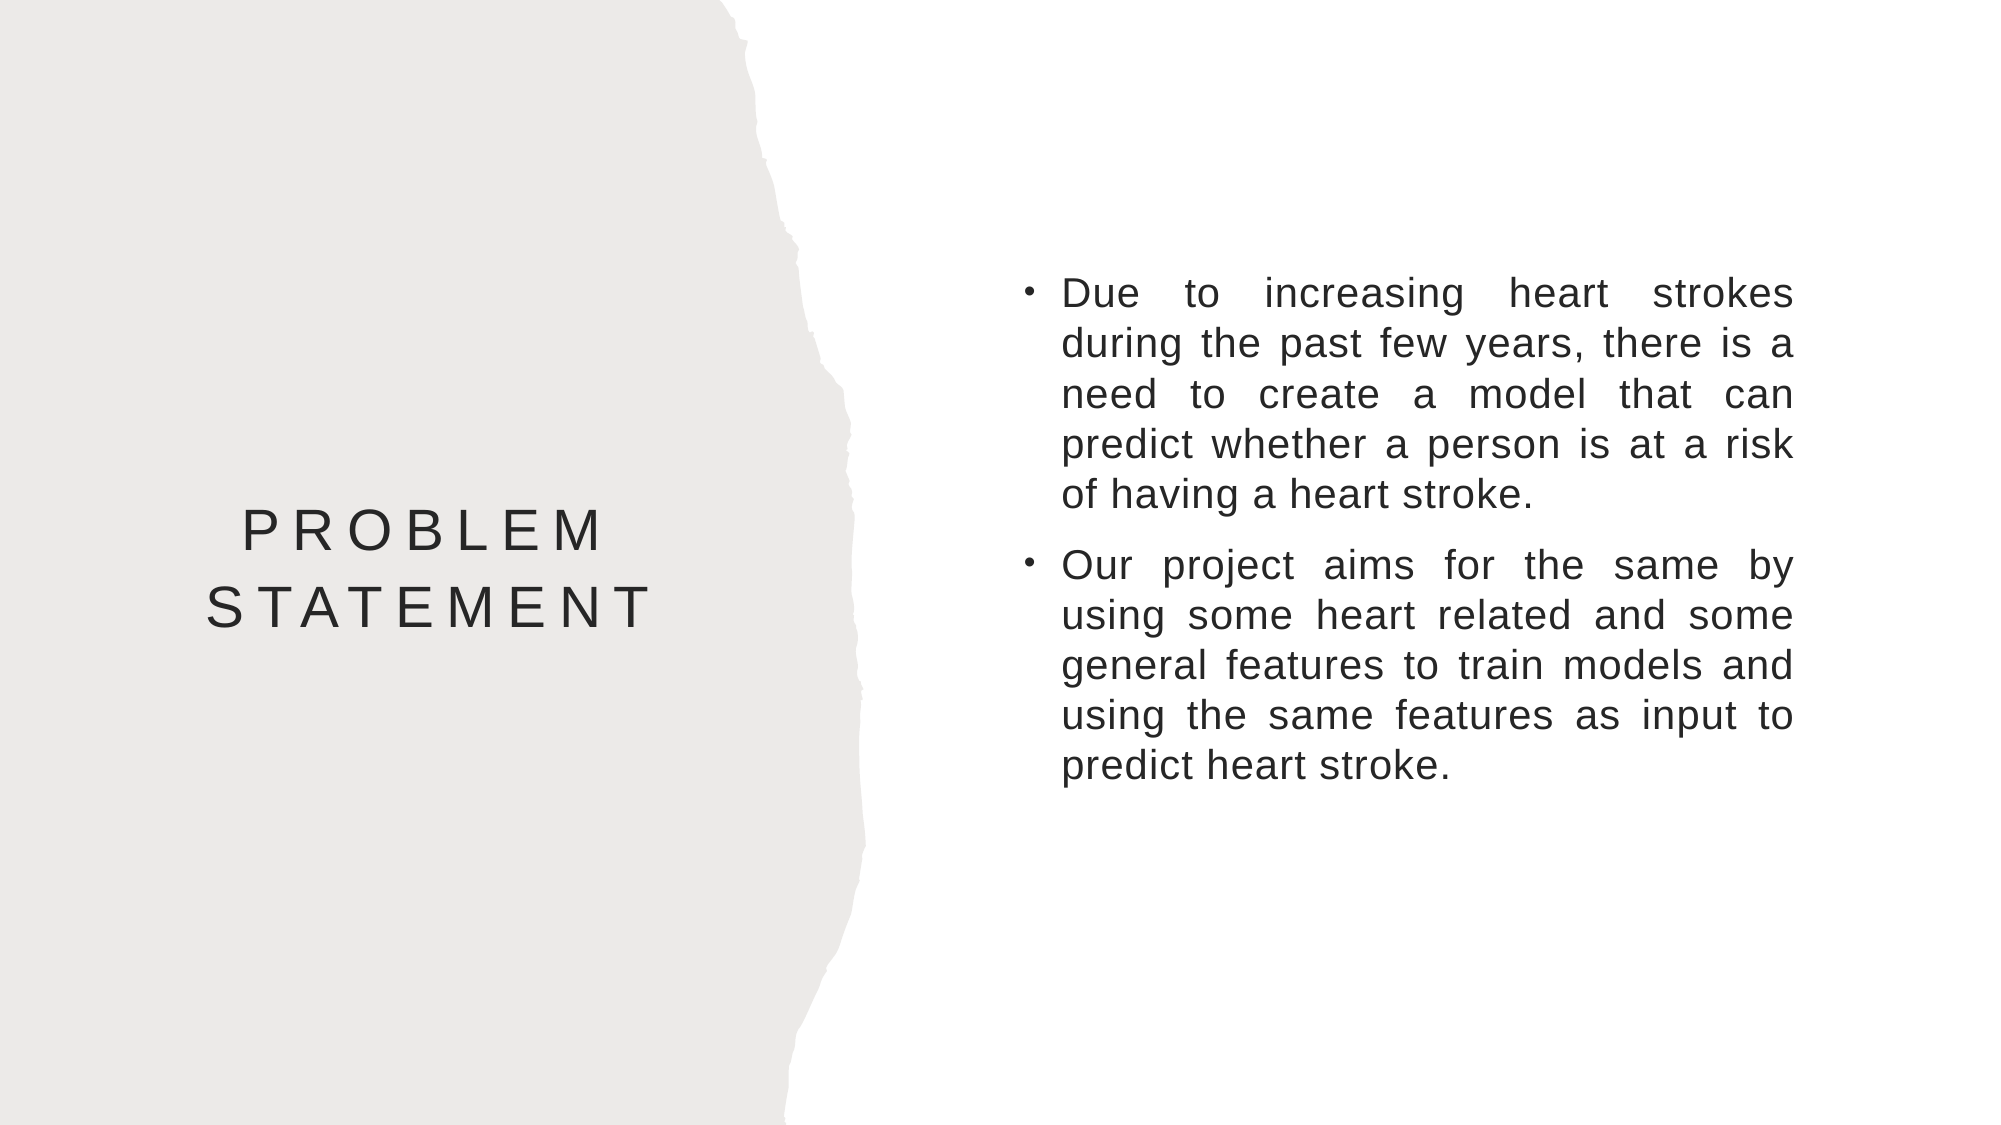

Due to increasing heart strokes during the past few years, there is a need to create a model that can predict whether a person is at a risk of having a heart stroke.
Our project aims for the same by using some heart related and some general features to train models and using the same features as input to predict heart stroke.

# Problem statement